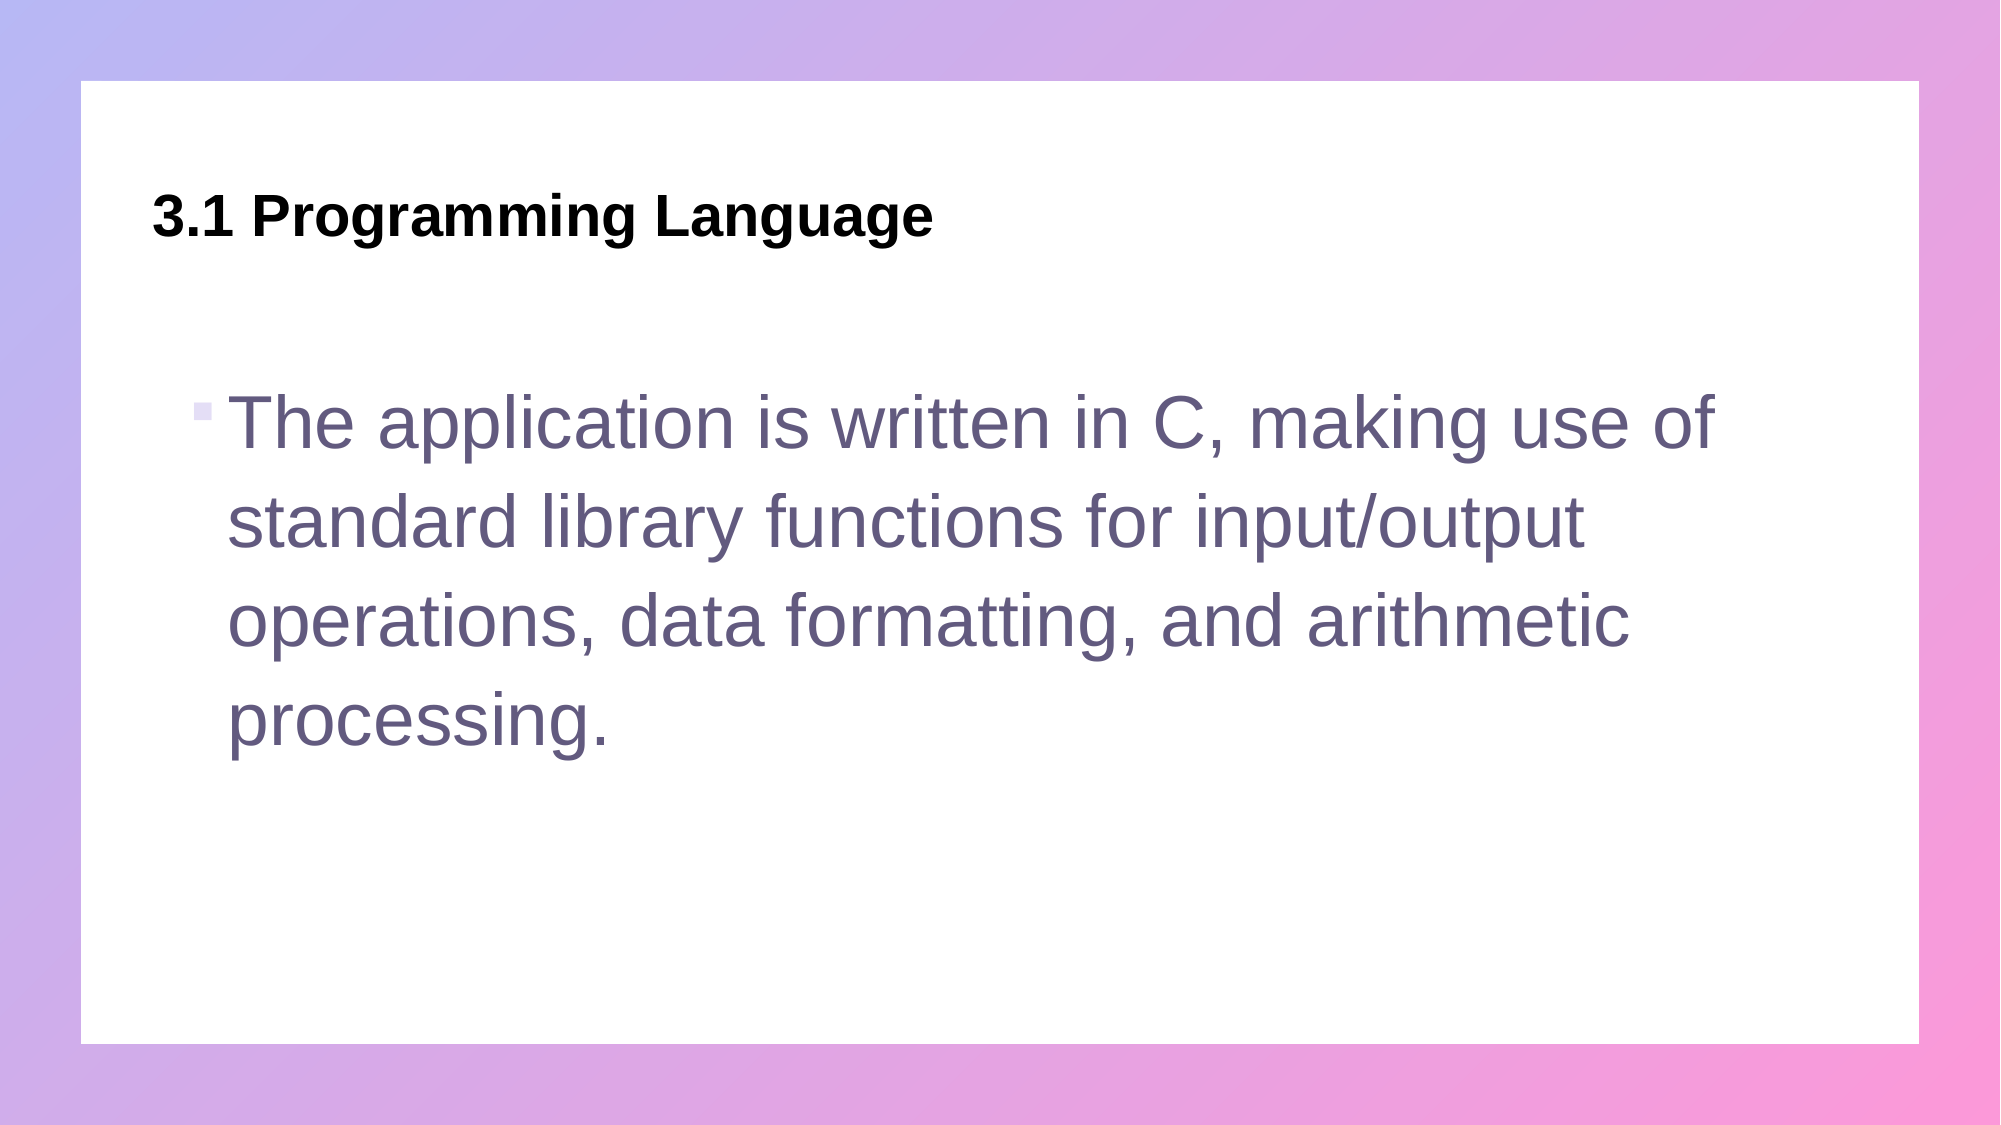

# 3.1 Programming Language
The application is written in C, making use of standard library functions for input/output operations, data formatting, and arithmetic processing.